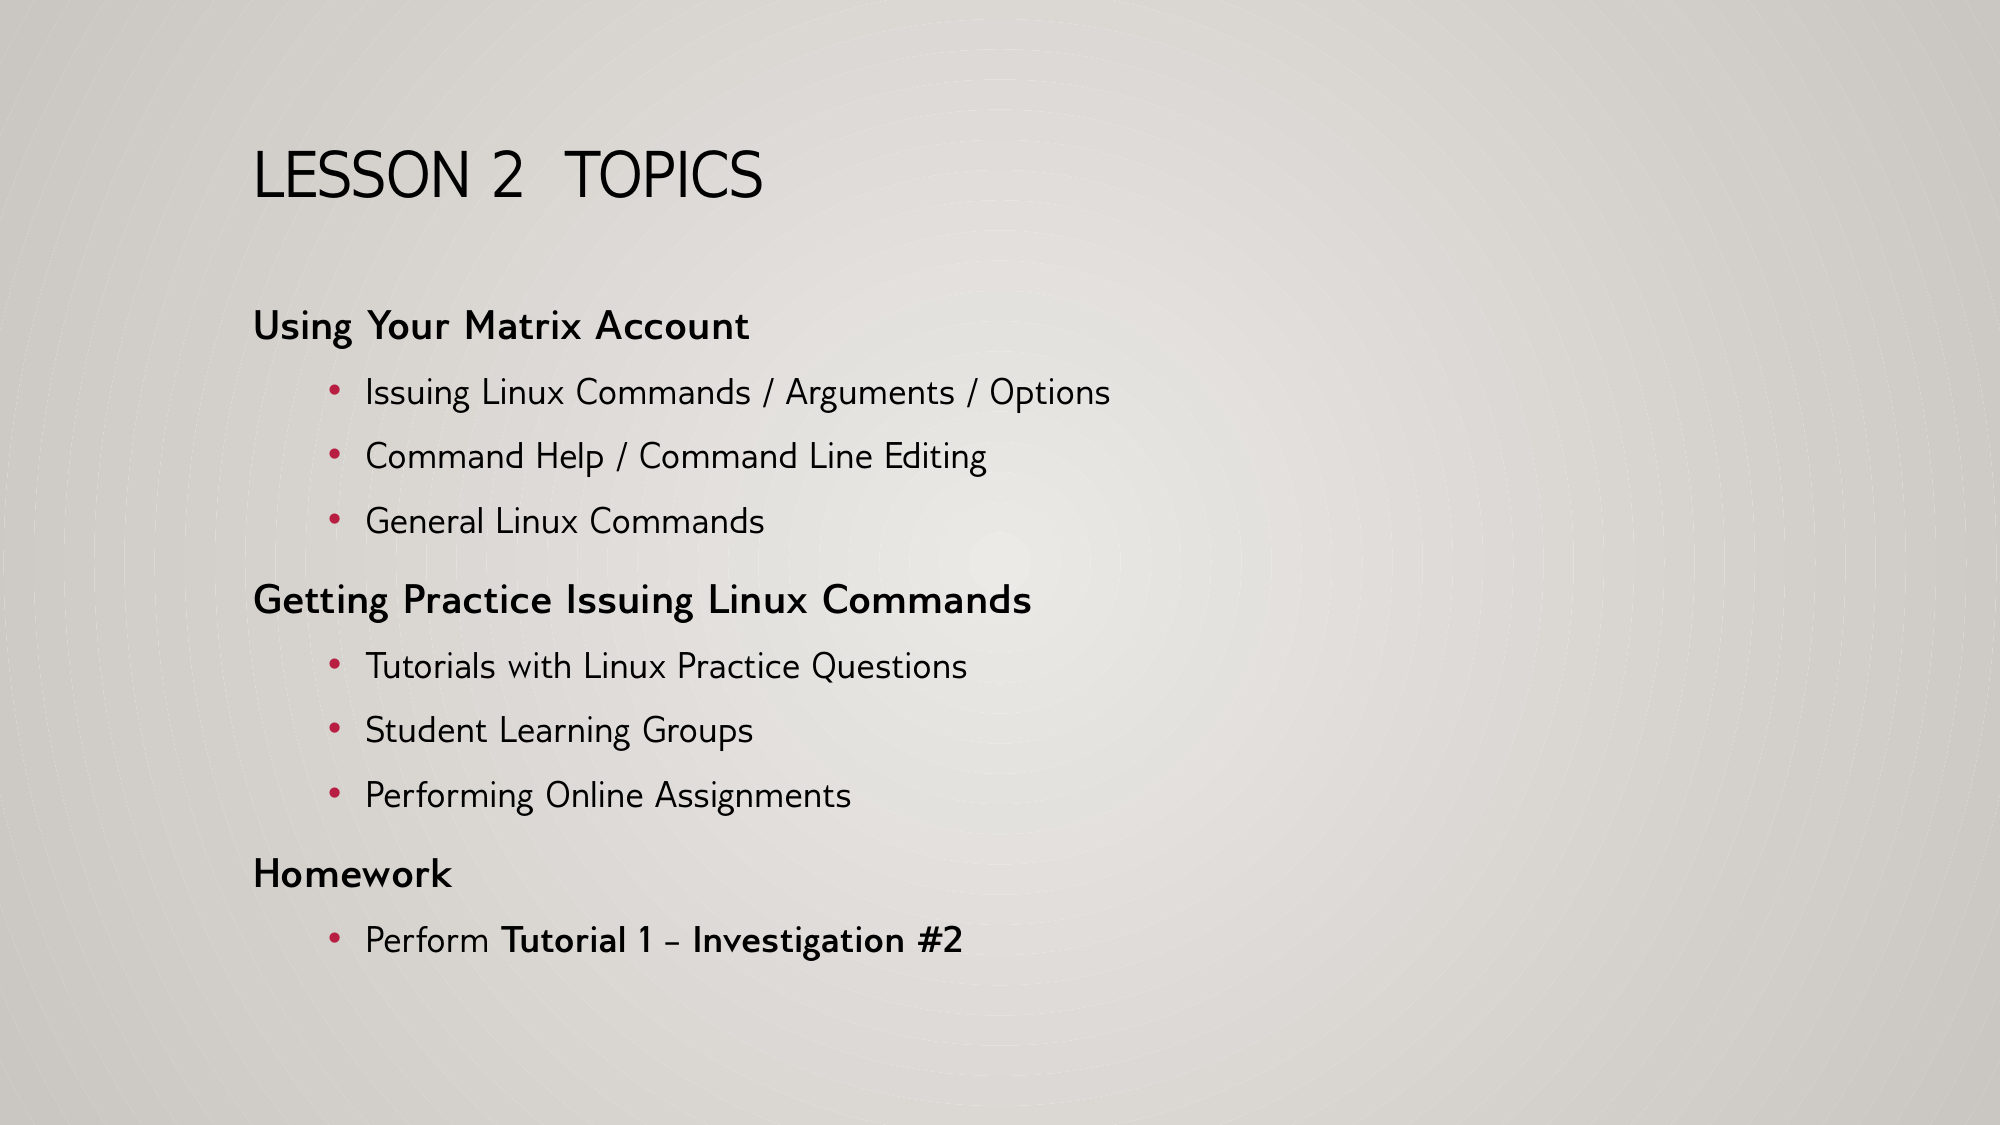

# Lesson 2  topics
Using Your Matrix Account
Issuing Linux Commands / Arguments / Options
Command Help / Command Line Editing
General Linux Commands
Getting Practice Issuing Linux Commands
Tutorials with Linux Practice Questions
Student Learning Groups
Performing Online Assignments
Homework
Perform Tutorial 1 – Investigation #2